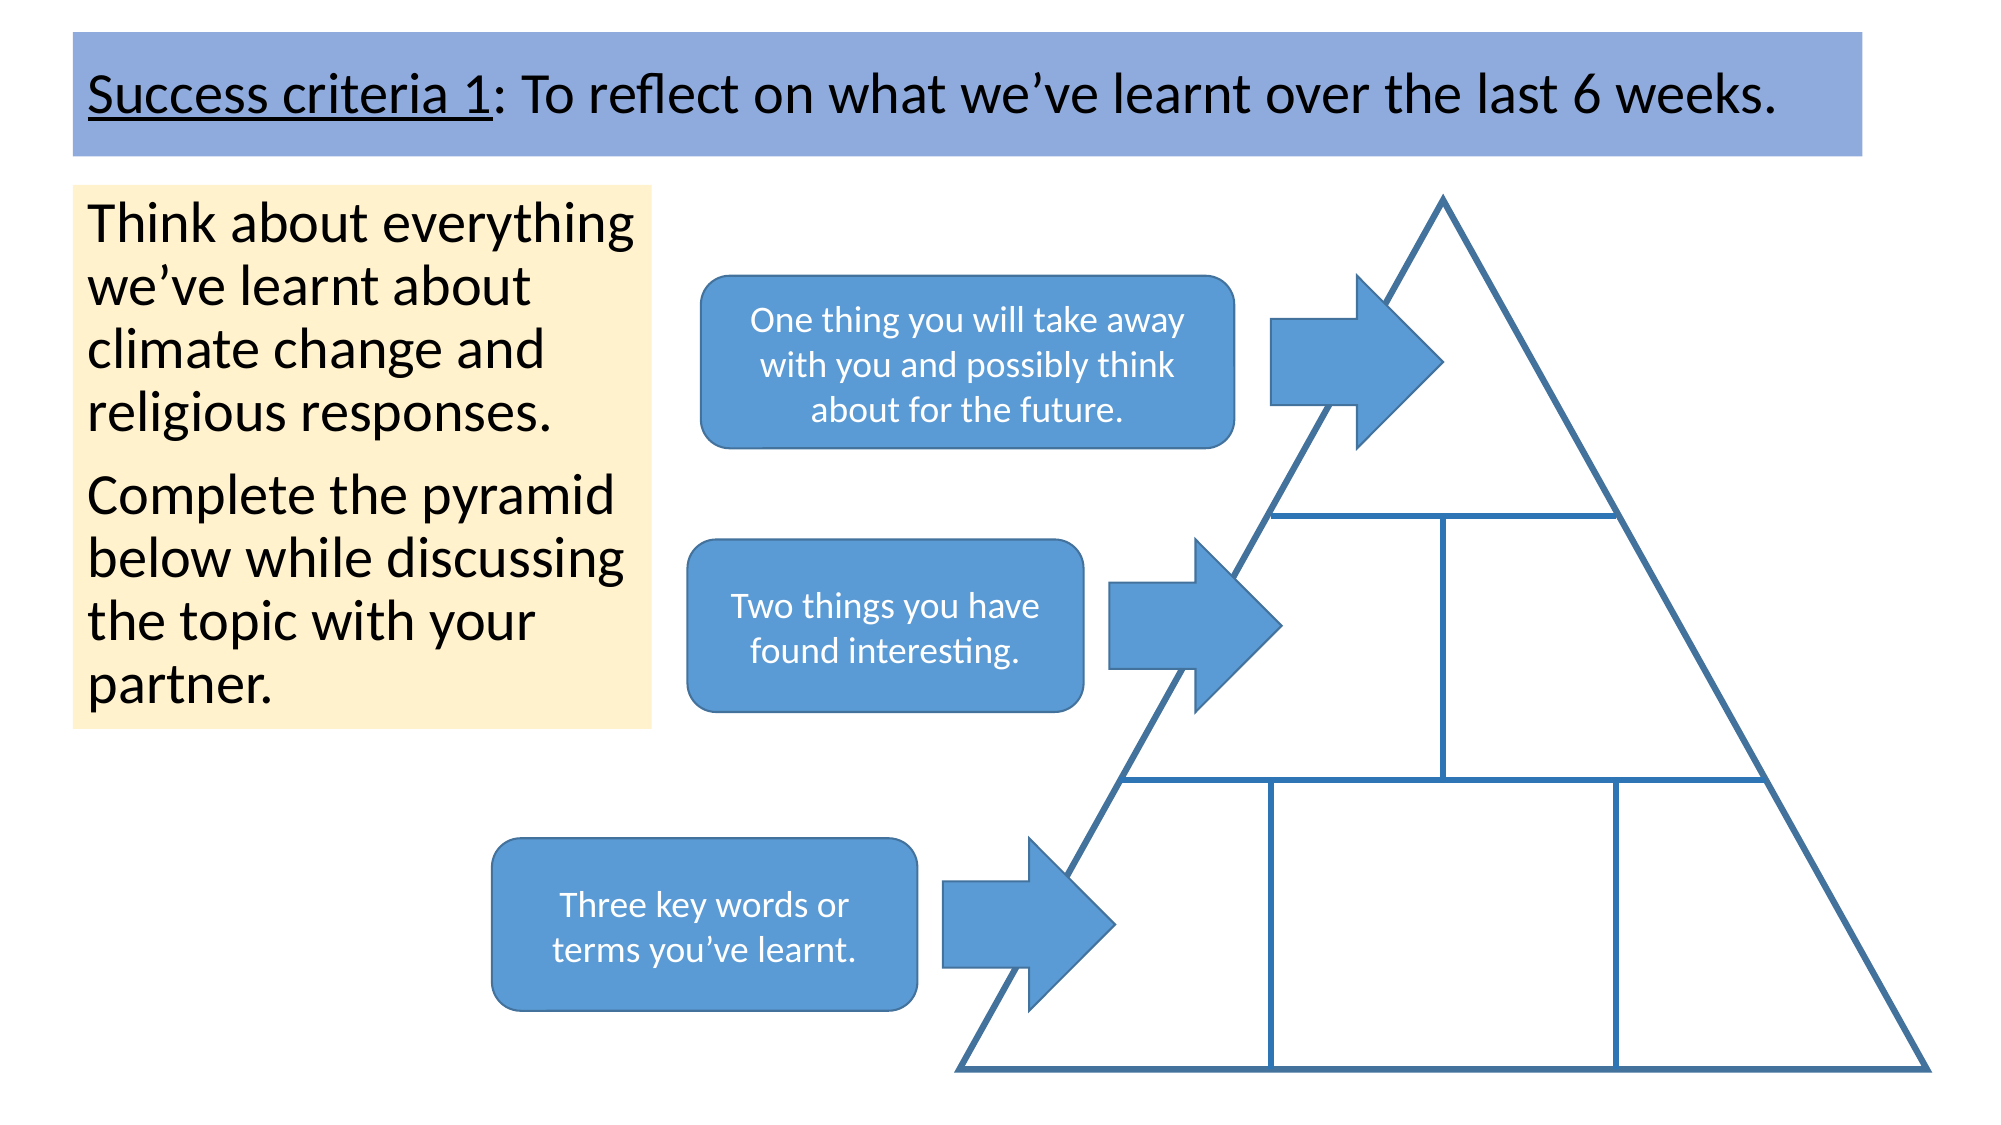

# Success criteria 1: To reflect on what we’ve learnt over the last 6 weeks.
Think about everything we’ve learnt about climate change and religious responses.
Complete the pyramid below while discussing the topic with your partner.

One thing you will take away with you and possibly think about for the future.

Two things you have found interesting.

Three key words or terms you’ve learnt.